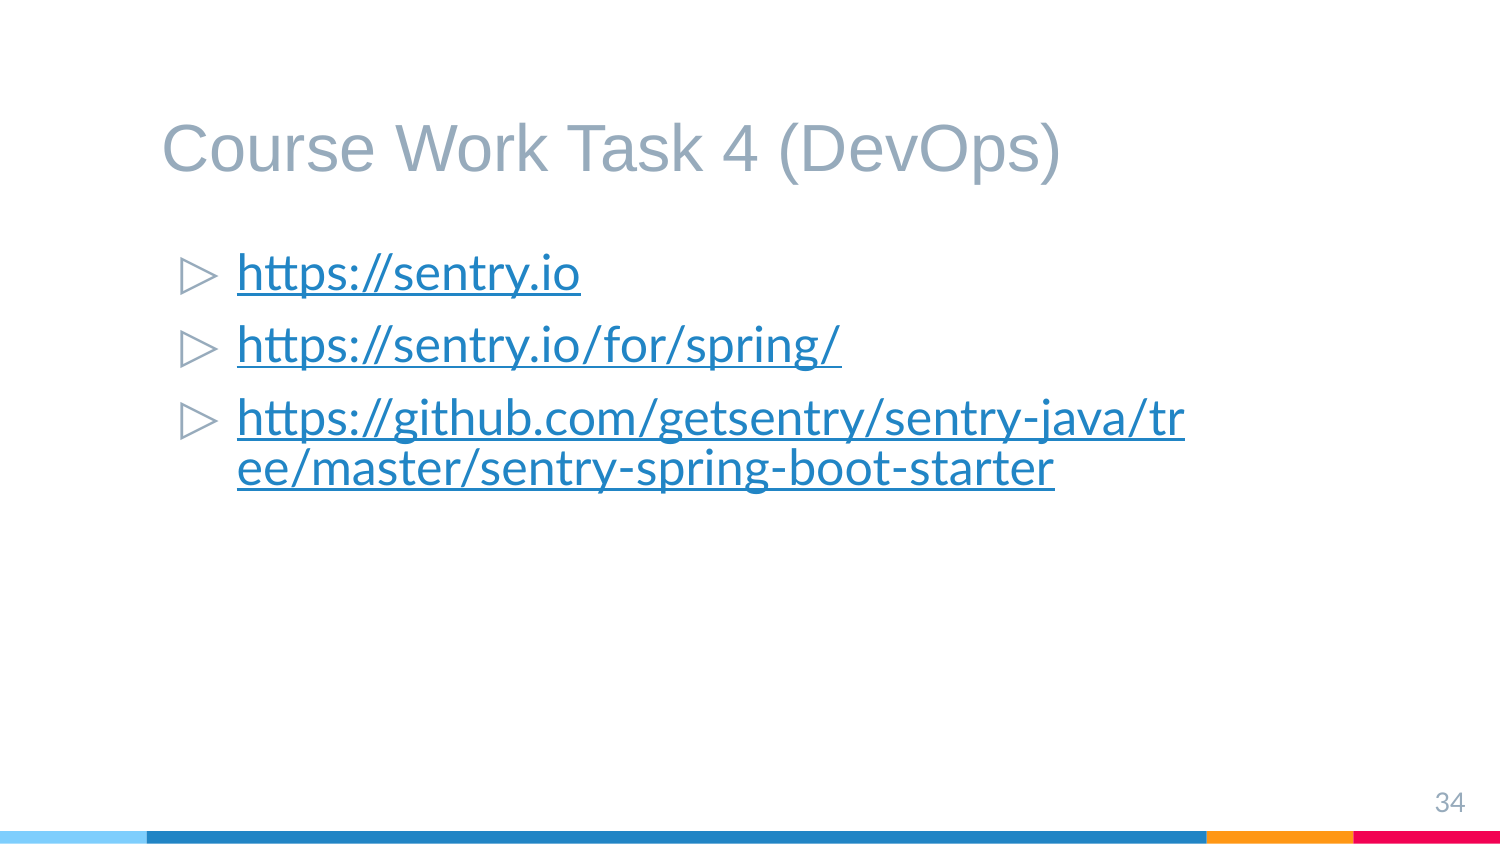

# Course Work Task 4 (DevOps)
https://sentry.io
https://sentry.io/for/spring/
https://github.com/getsentry/sentry-java/tree/master/sentry-spring-boot-starter

34